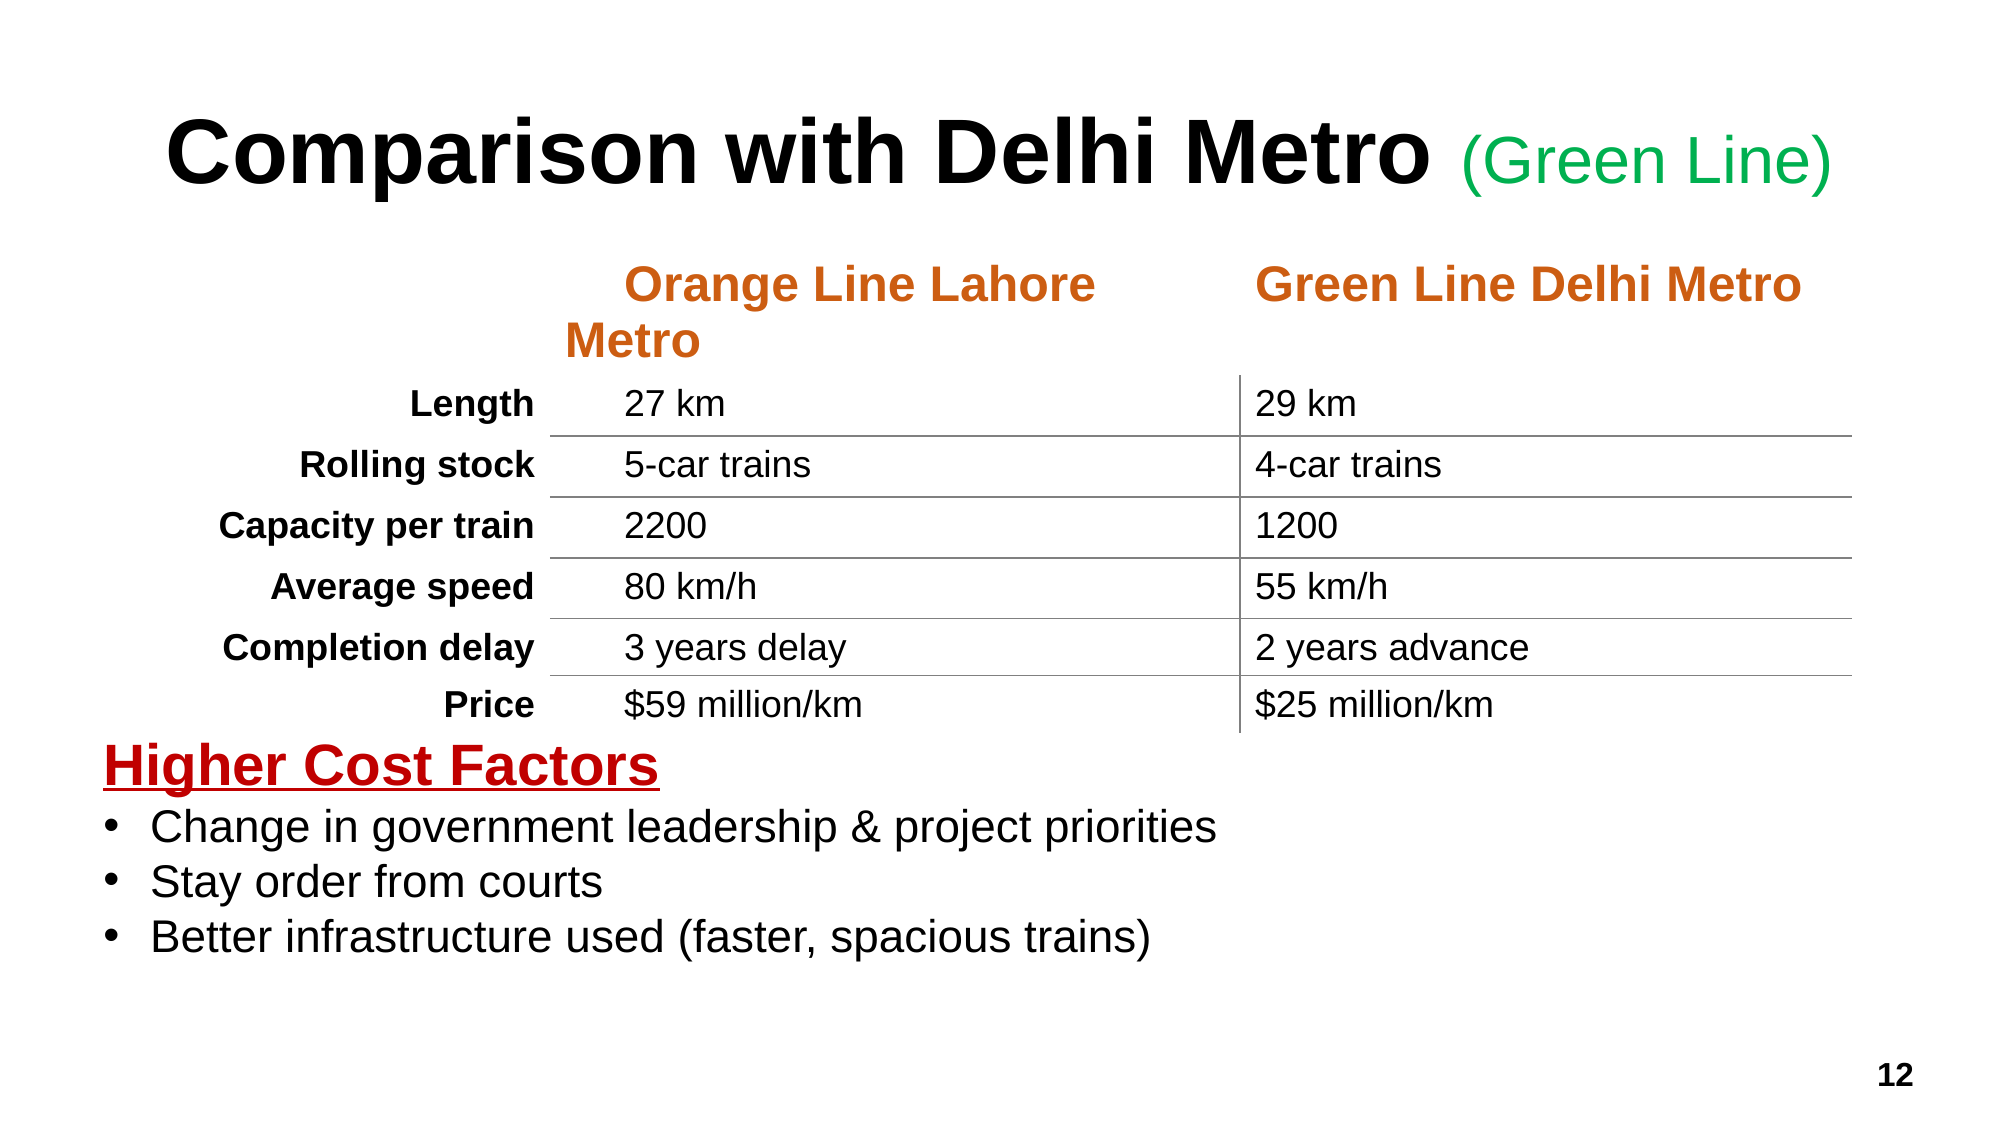

Comparison with Delhi Metro (Green Line)
|  | Orange Line Lahore Metro | Green Line Delhi Metro |
| --- | --- | --- |
| Length | 27 km | 29 km |
| Rolling stock | 5-car trains | 4-car trains |
| Capacity per train | 2200 | 1200 |
| Average speed | 80 km/h | 55 km/h |
| Completion delay | 3 years delay | 2 years advance |
| Price | $59 million/km | $25 million/km |
Higher Cost Factors
Change in government leadership & project priorities
Stay order from courts
Better infrastructure used (faster, spacious trains)
12